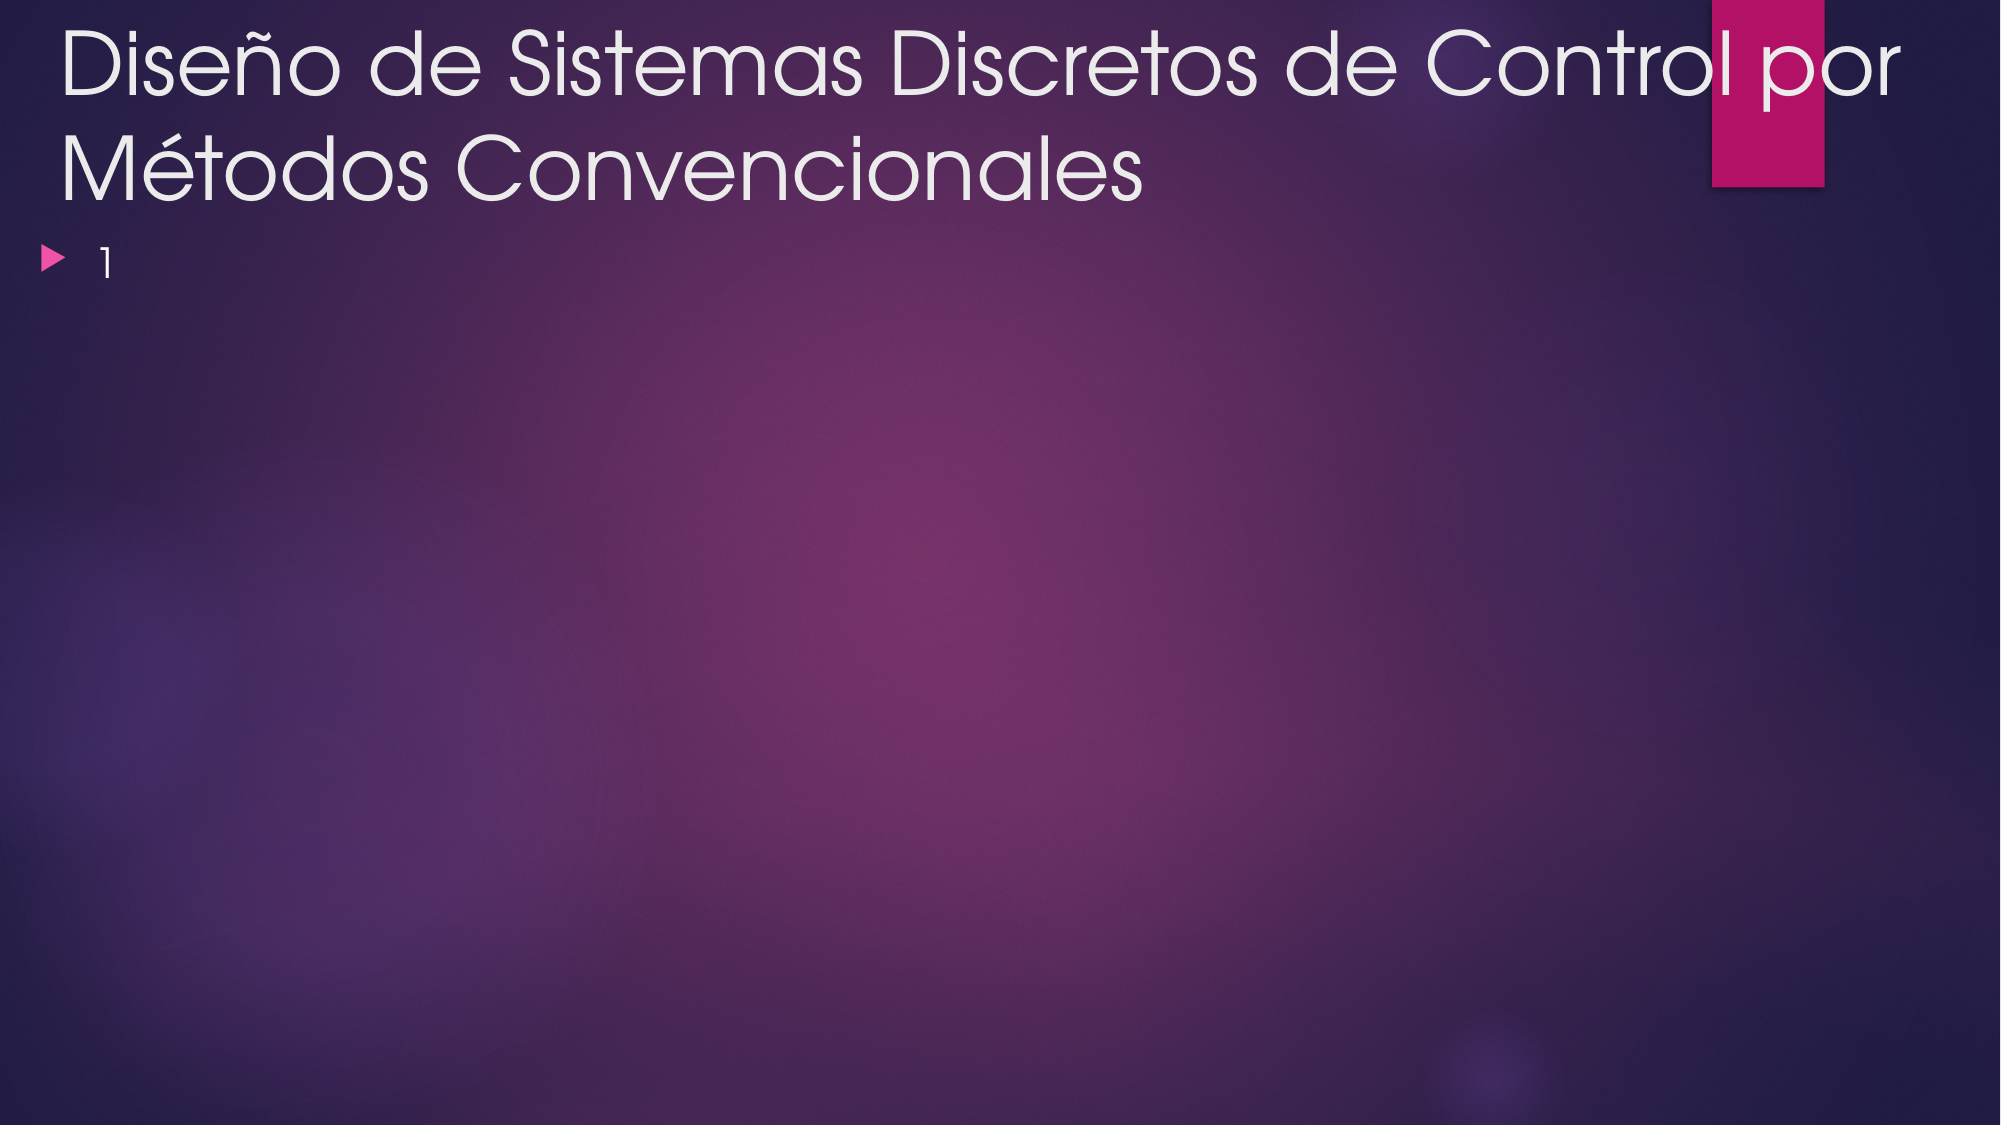

# Diseño de Sistemas Discretos de Control por Métodos Convencionales
1